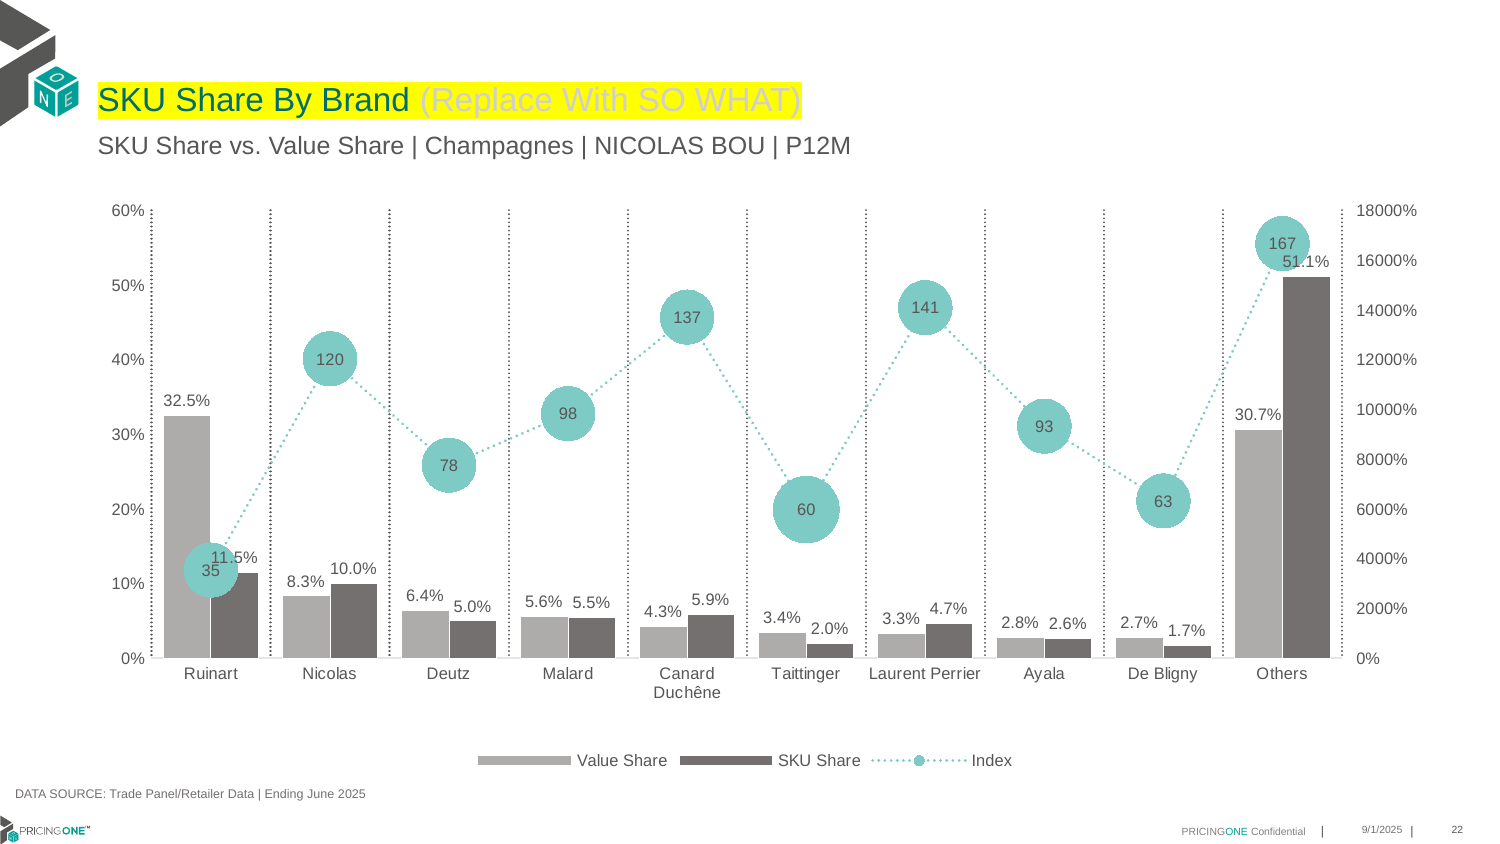

# SKU Share By Brand (Replace With SO WHAT)
SKU Share vs. Value Share | Champagnes | NICOLAS BOU | P12M

### Chart

| Category | Value Share | SKU Share | Index |
|---|---|---|---|
| Ruinart | 0.3246086119289185 | 0.11497262556534156 | 35.41884637075427 |
| Nicolas | 0.0832976218965834 | 0.10021423470602232 | 120.30863837918619 |
| Deutz | 0.06429171698732754 | 0.04986907879076408 | 77.566879728214 |
| Malard | 0.055690362364412486 | 0.0547488693168293 | 98.30941475757963 |
| Canard Duchêne | 0.04306521001107518 | 0.05903356343727681 | 137.07947417902992 |
| Taittinger | 0.03387392100444677 | 0.020233277791002136 | 59.73113590347581 |
| Laurent Perrier | 0.033117024059305104 | 0.046655558200428444 | 140.8808898917937 |
| Ayala | 0.027946750073741797 | 0.026065222566055687 | 93.26745506106646 |
| De Bligny | 0.027495951157885362 | 0.017376815044037125 | 63.19772298203896 |
| Others | 0.3066128305163039 | 0.5108307545822421 | 166.60449392220693 |
DATA SOURCE: Trade Panel/Retailer Data | Ending June 2025

9/1/2025
22